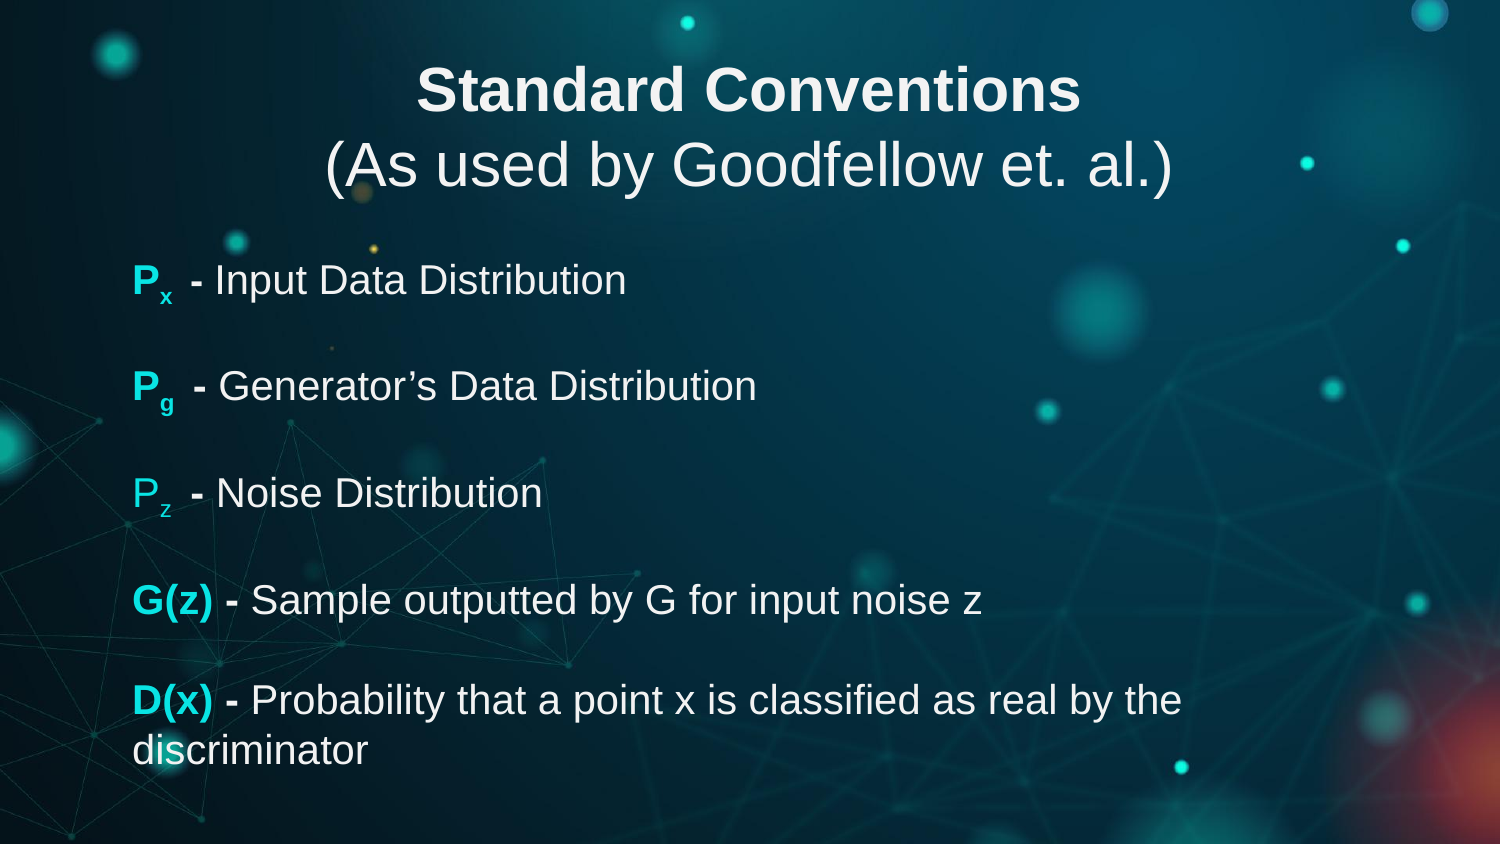

# Standard Conventions
(As used by Goodfellow et. al.)

Px  - Input Data Distribution

Pg  - Generator’s Data Distribution

Pz  - Noise Distribution

G(z) - Sample outputted by G for input noise z

D(x) - Probability that a point x is classified as real by the discriminator